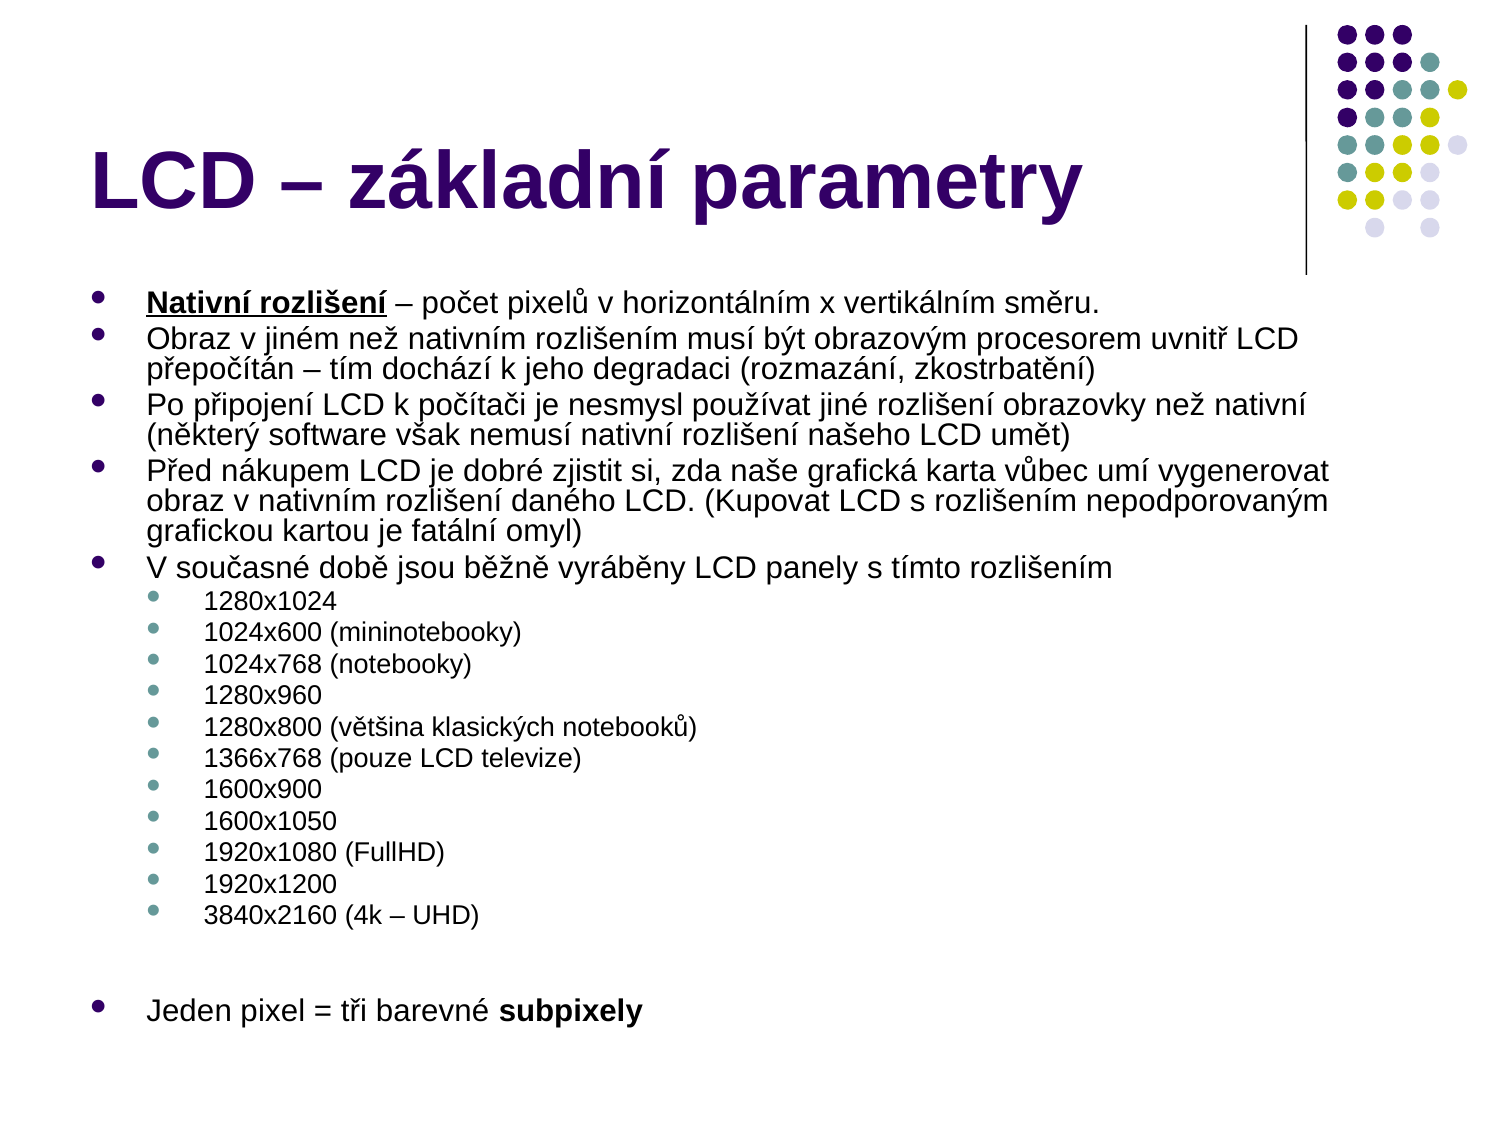

# LCD – základní parametry
Nativní rozlišení – počet pixelů v horizontálním x vertikálním směru.
Obraz v jiném než nativním rozlišením musí být obrazovým procesorem uvnitř LCD přepočítán – tím dochází k jeho degradaci (rozmazání, zkostrbatění)
Po připojení LCD k počítači je nesmysl používat jiné rozlišení obrazovky než nativní (některý software však nemusí nativní rozlišení našeho LCD umět)
Před nákupem LCD je dobré zjistit si, zda naše grafická karta vůbec umí vygenerovat obraz v nativním rozlišení daného LCD. (Kupovat LCD s rozlišením nepodporovaným grafickou kartou je fatální omyl)
V současné době jsou běžně vyráběny LCD panely s tímto rozlišením
1280x1024
1024x600 (mininotebooky)
1024x768 (notebooky)
1280x960
1280x800 (většina klasických notebooků)
1366x768 (pouze LCD televize)
1600x900
1600x1050
1920x1080 (FullHD)
1920x1200
3840x2160 (4k – UHD)

Jeden pixel = tři barevné subpixely